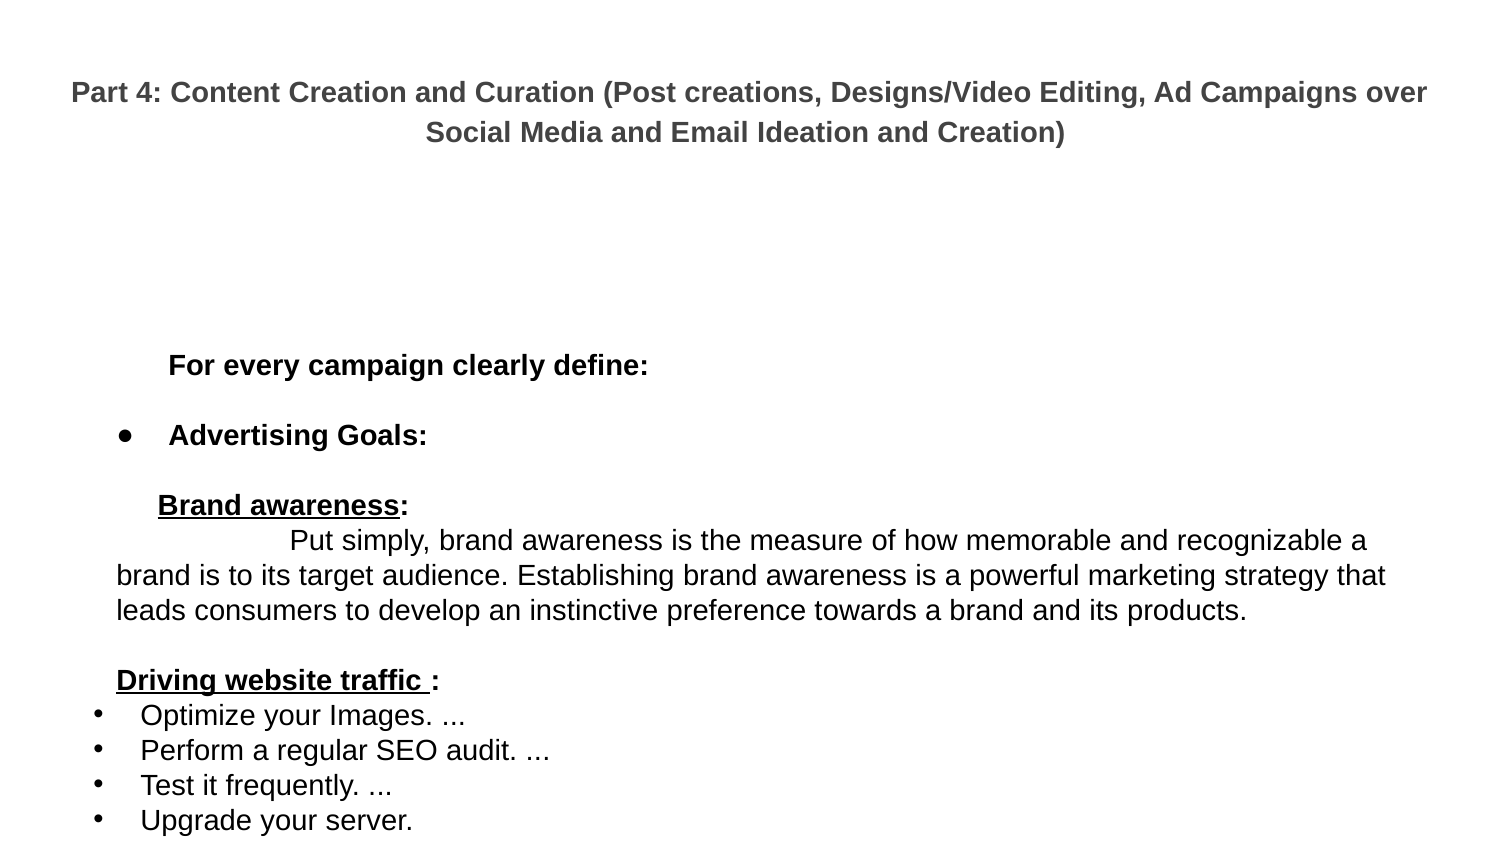

Part 4: Content Creation and Curation (Post creations, Designs/Video Editing, Ad Campaigns over Social Media and Email Ideation and Creation)
For every campaign clearly define:

Advertising Goals:

     Brand awareness:
                     Put simply, brand awareness is the measure of how memorable and recognizable a brand is to its target audience. Establishing brand awareness is a powerful marketing strategy that leads consumers to develop an instinctive preference towards a brand and its products.

Driving website traffic :
Optimize your Images. ...
Perform a regular SEO audit. ...
Test it frequently. ...
Upgrade your server.